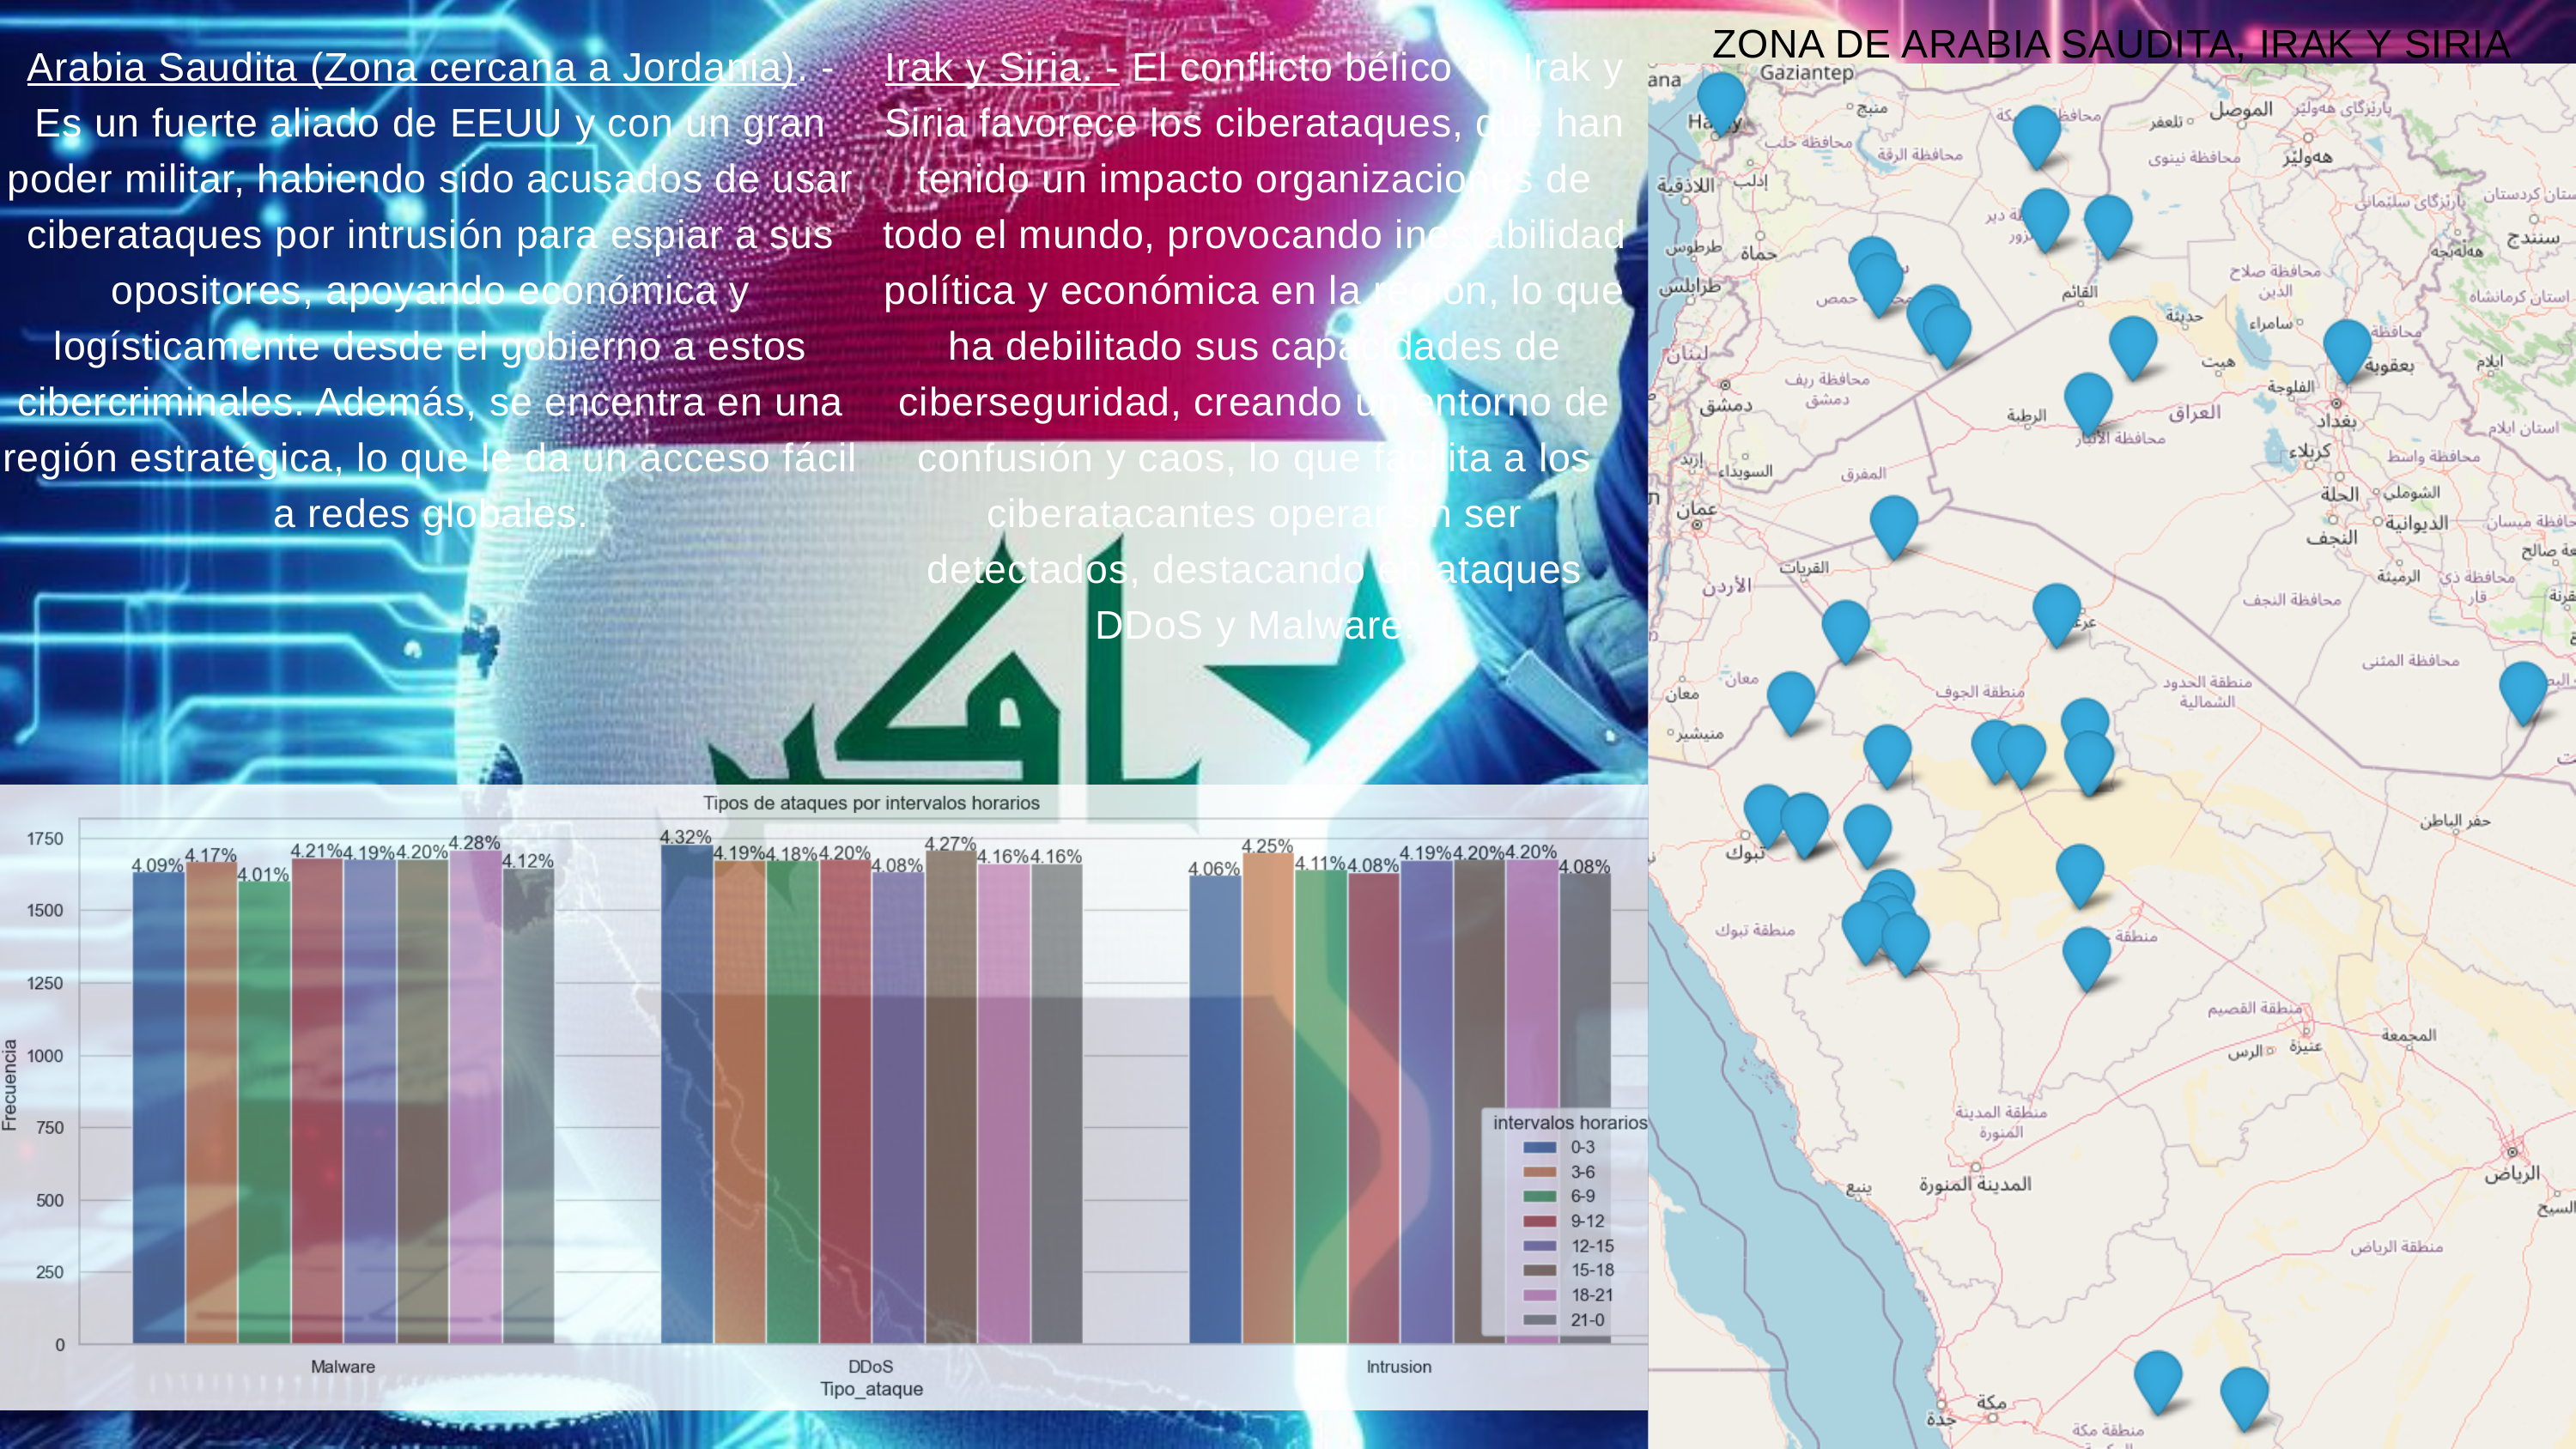

ZONA DE ARABIA SAUDITA, IRAK Y SIRIA
Arabia Saudita (Zona cercana a Jordania). - Es un fuerte aliado de EEUU y con un gran poder militar, habiendo sido acusados de usar ciberataques por intrusión para espiar a sus opositores, apoyando económica y logísticamente desde el gobierno a estos cibercriminales. Además, se encentra en una región estratégica, lo que le da un acceso fácil a redes globales.
Irak y Siria. - El conflicto bélico en Irak y Siria favorece los ciberataques, que han tenido un impacto organizaciones de todo el mundo, provocando inestabilidad política y económica en la región, lo que ha debilitado sus capacidades de ciberseguridad, creando un entorno de confusión y caos, lo que facilita a los ciberatacantes operar sin ser detectados, destacando en ataques DDoS y Malware.